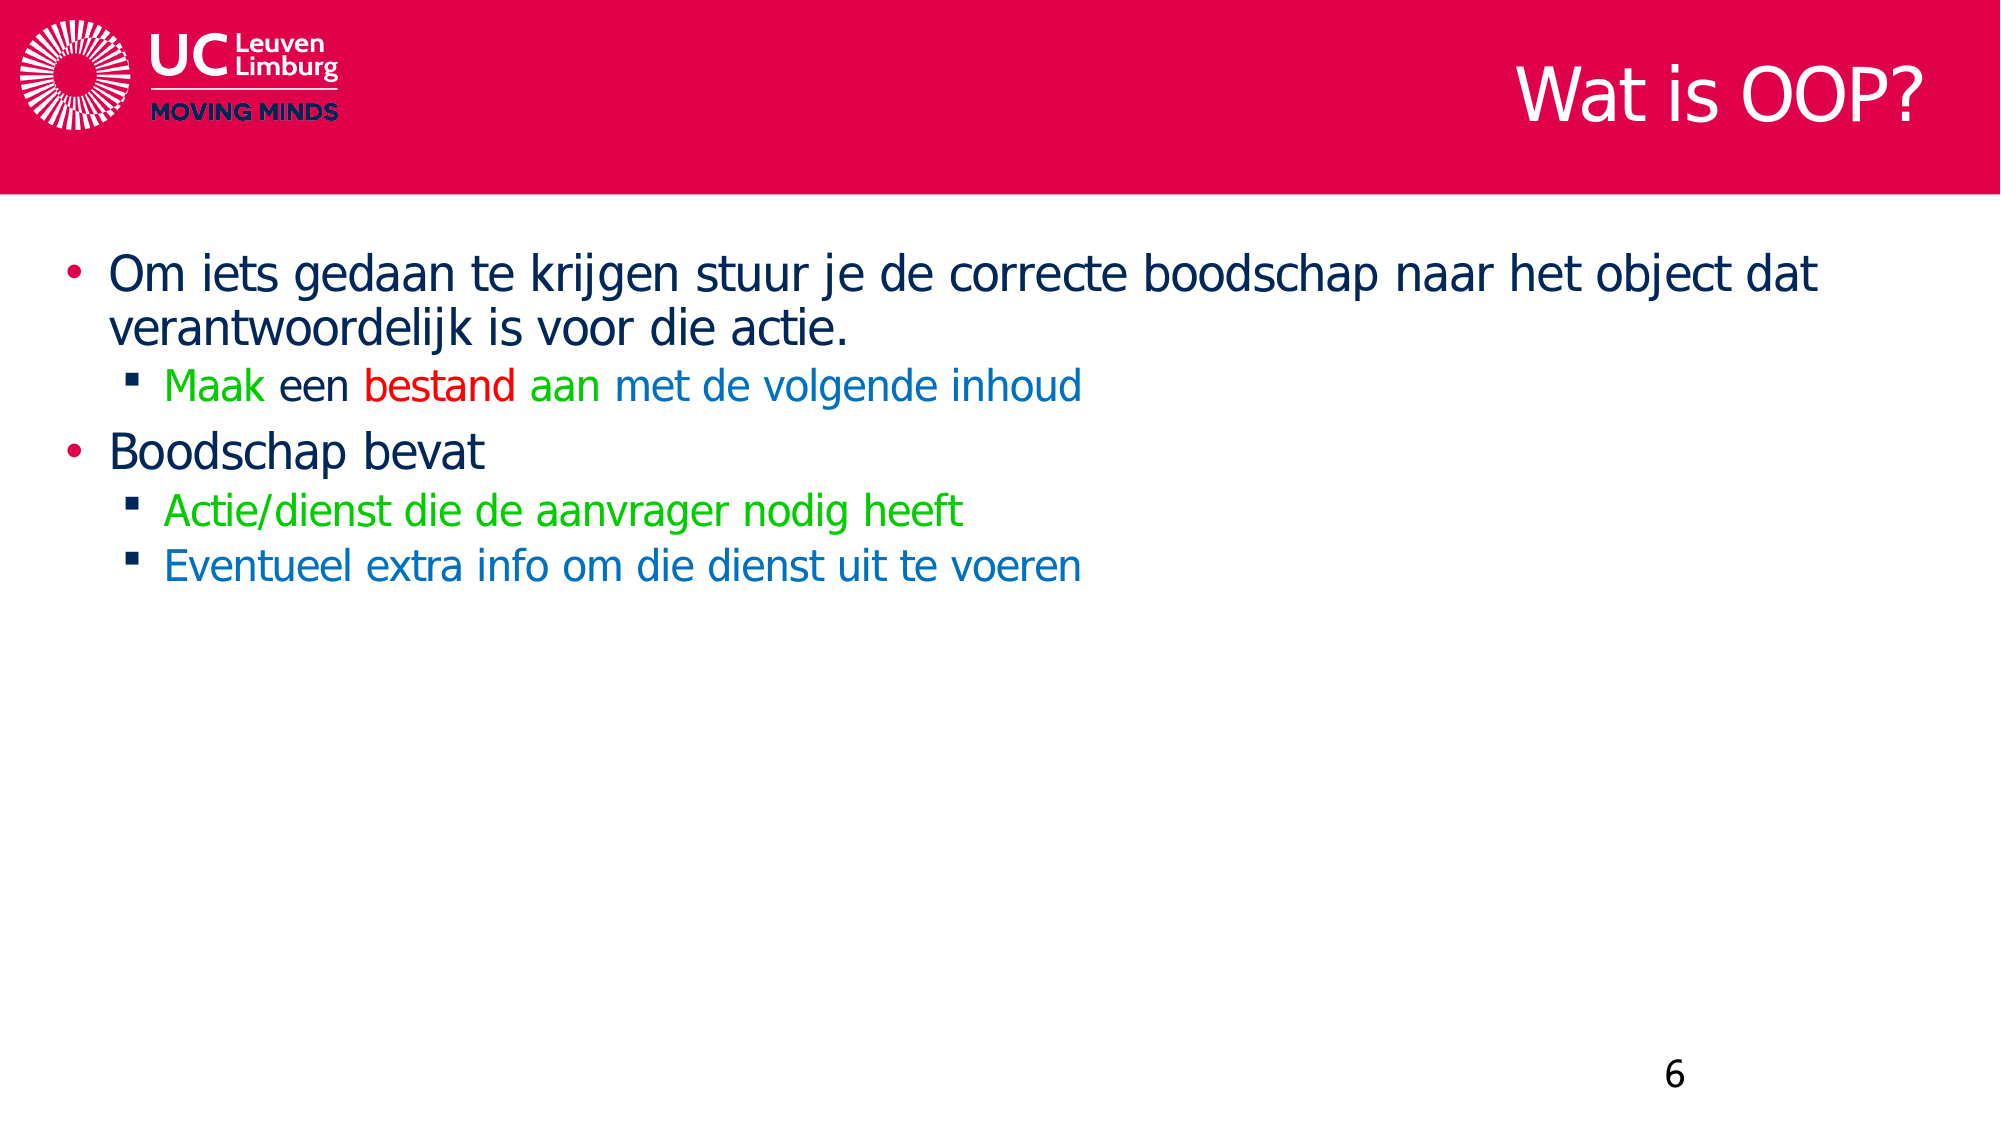

# Wat is OOP?
Om iets gedaan te krijgen stuur je de correcte boodschap naar het object dat verantwoordelijk is voor die actie.
Maak een bestand aan met de volgende inhoud
Boodschap bevat
Actie/dienst die de aanvrager nodig heeft
Eventueel extra info om die dienst uit te voeren

6